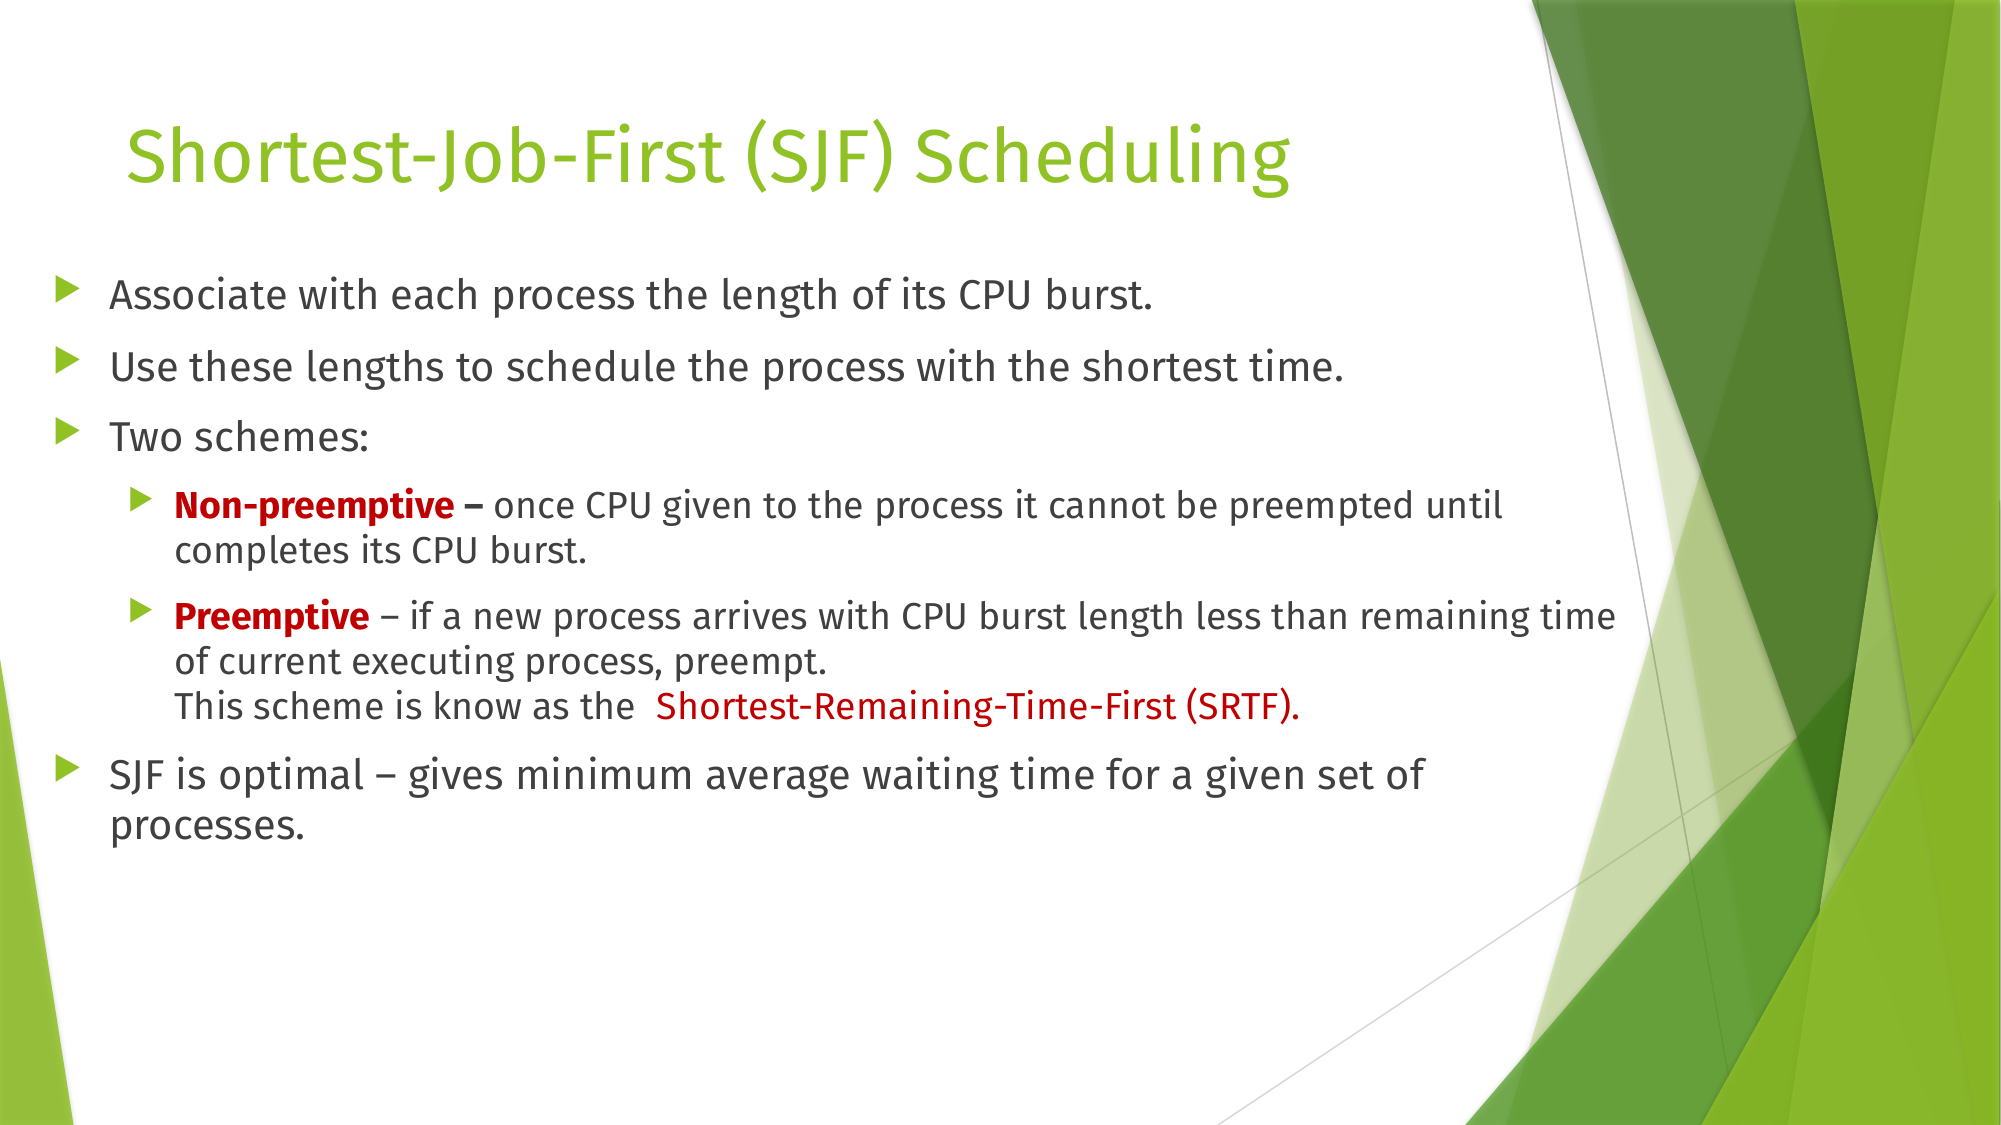

# Shortest-Job-First (SJF) Scheduling
Associate with each process the length of its CPU burst.
Use these lengths to schedule the process with the shortest time.
Two schemes:
Non-preemptive – once CPU given to the process it cannot be preempted until completes its CPU burst.
Preemptive – if a new process arrives with CPU burst length less than remaining time of current executing process, preempt.
This scheme is know as the  Shortest-Remaining-Time-First (SRTF).
SJF is optimal – gives minimum average waiting time for a given set of processes.